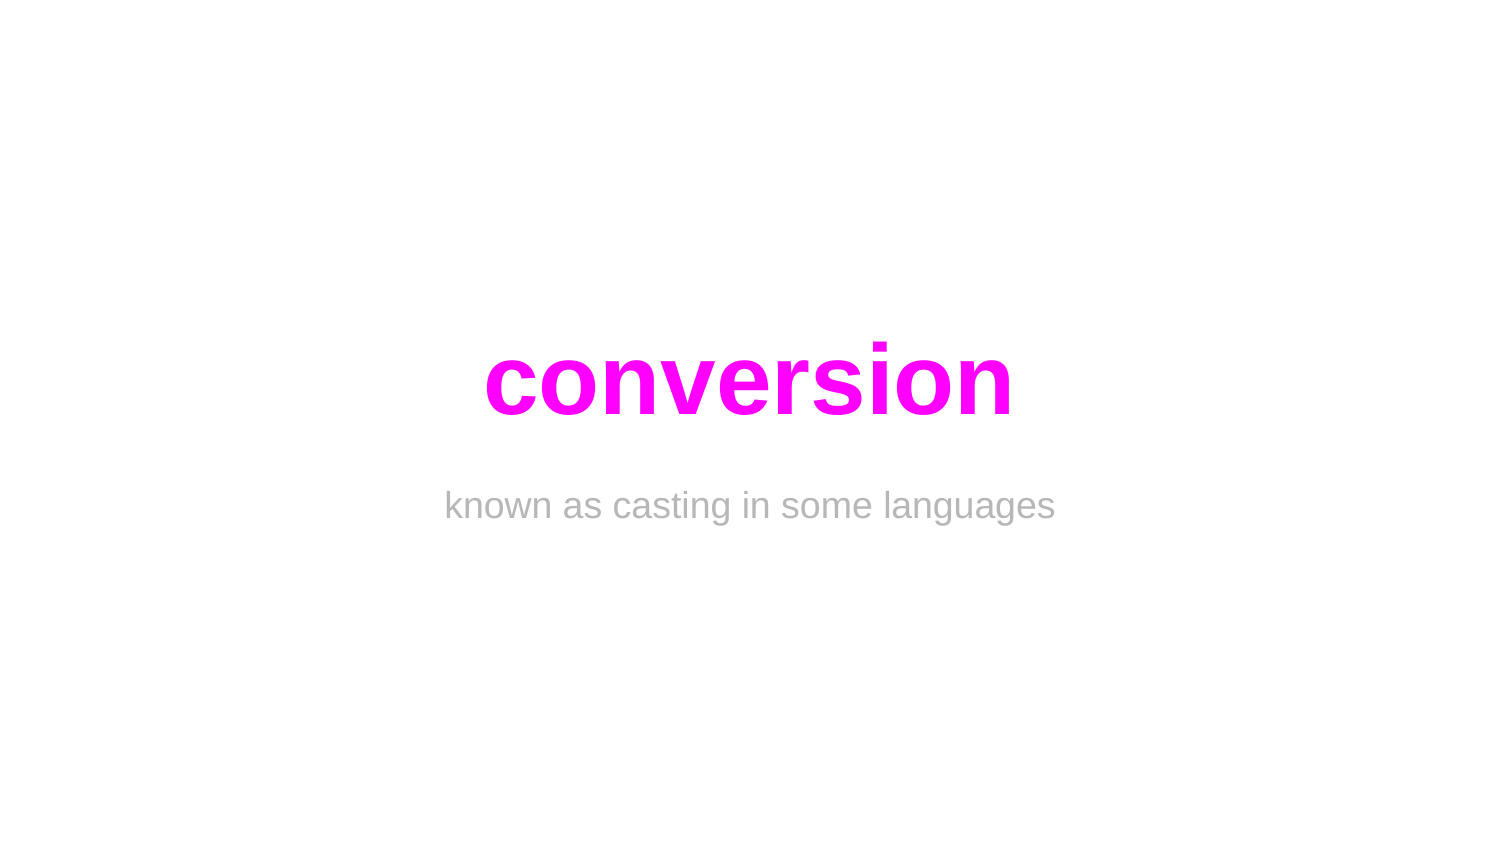

# conversion
known as casting in some languages